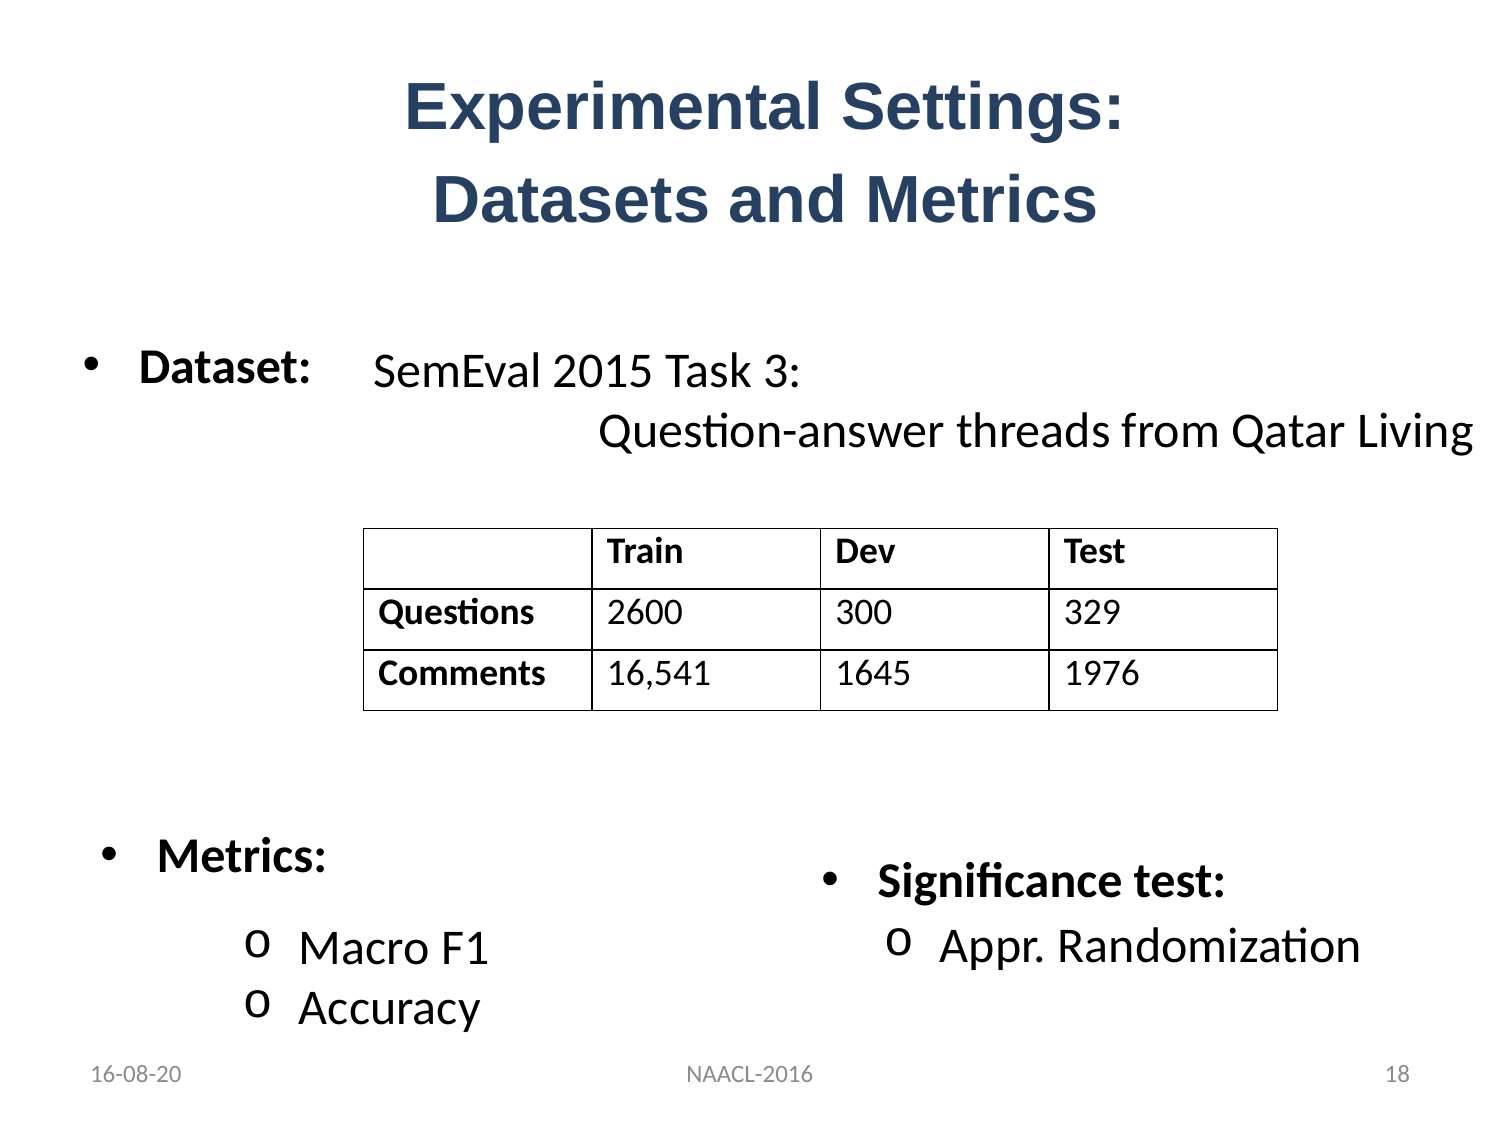

Experimental Settings:
Datasets and Metrics

Dataset:
SemEval 2015 Task 3:
	Question-answer threads from Qatar Living
|  | Train | Dev | Test |
| --- | --- | --- | --- |
| Questions | 2600 | 300 | 329 |
| Comments | 16,541 | 1645 | 1976 |
Metrics:
Significance test:
Appr. Randomization
Macro F1
Accuracy
16-08-20
NAACL-2016
18